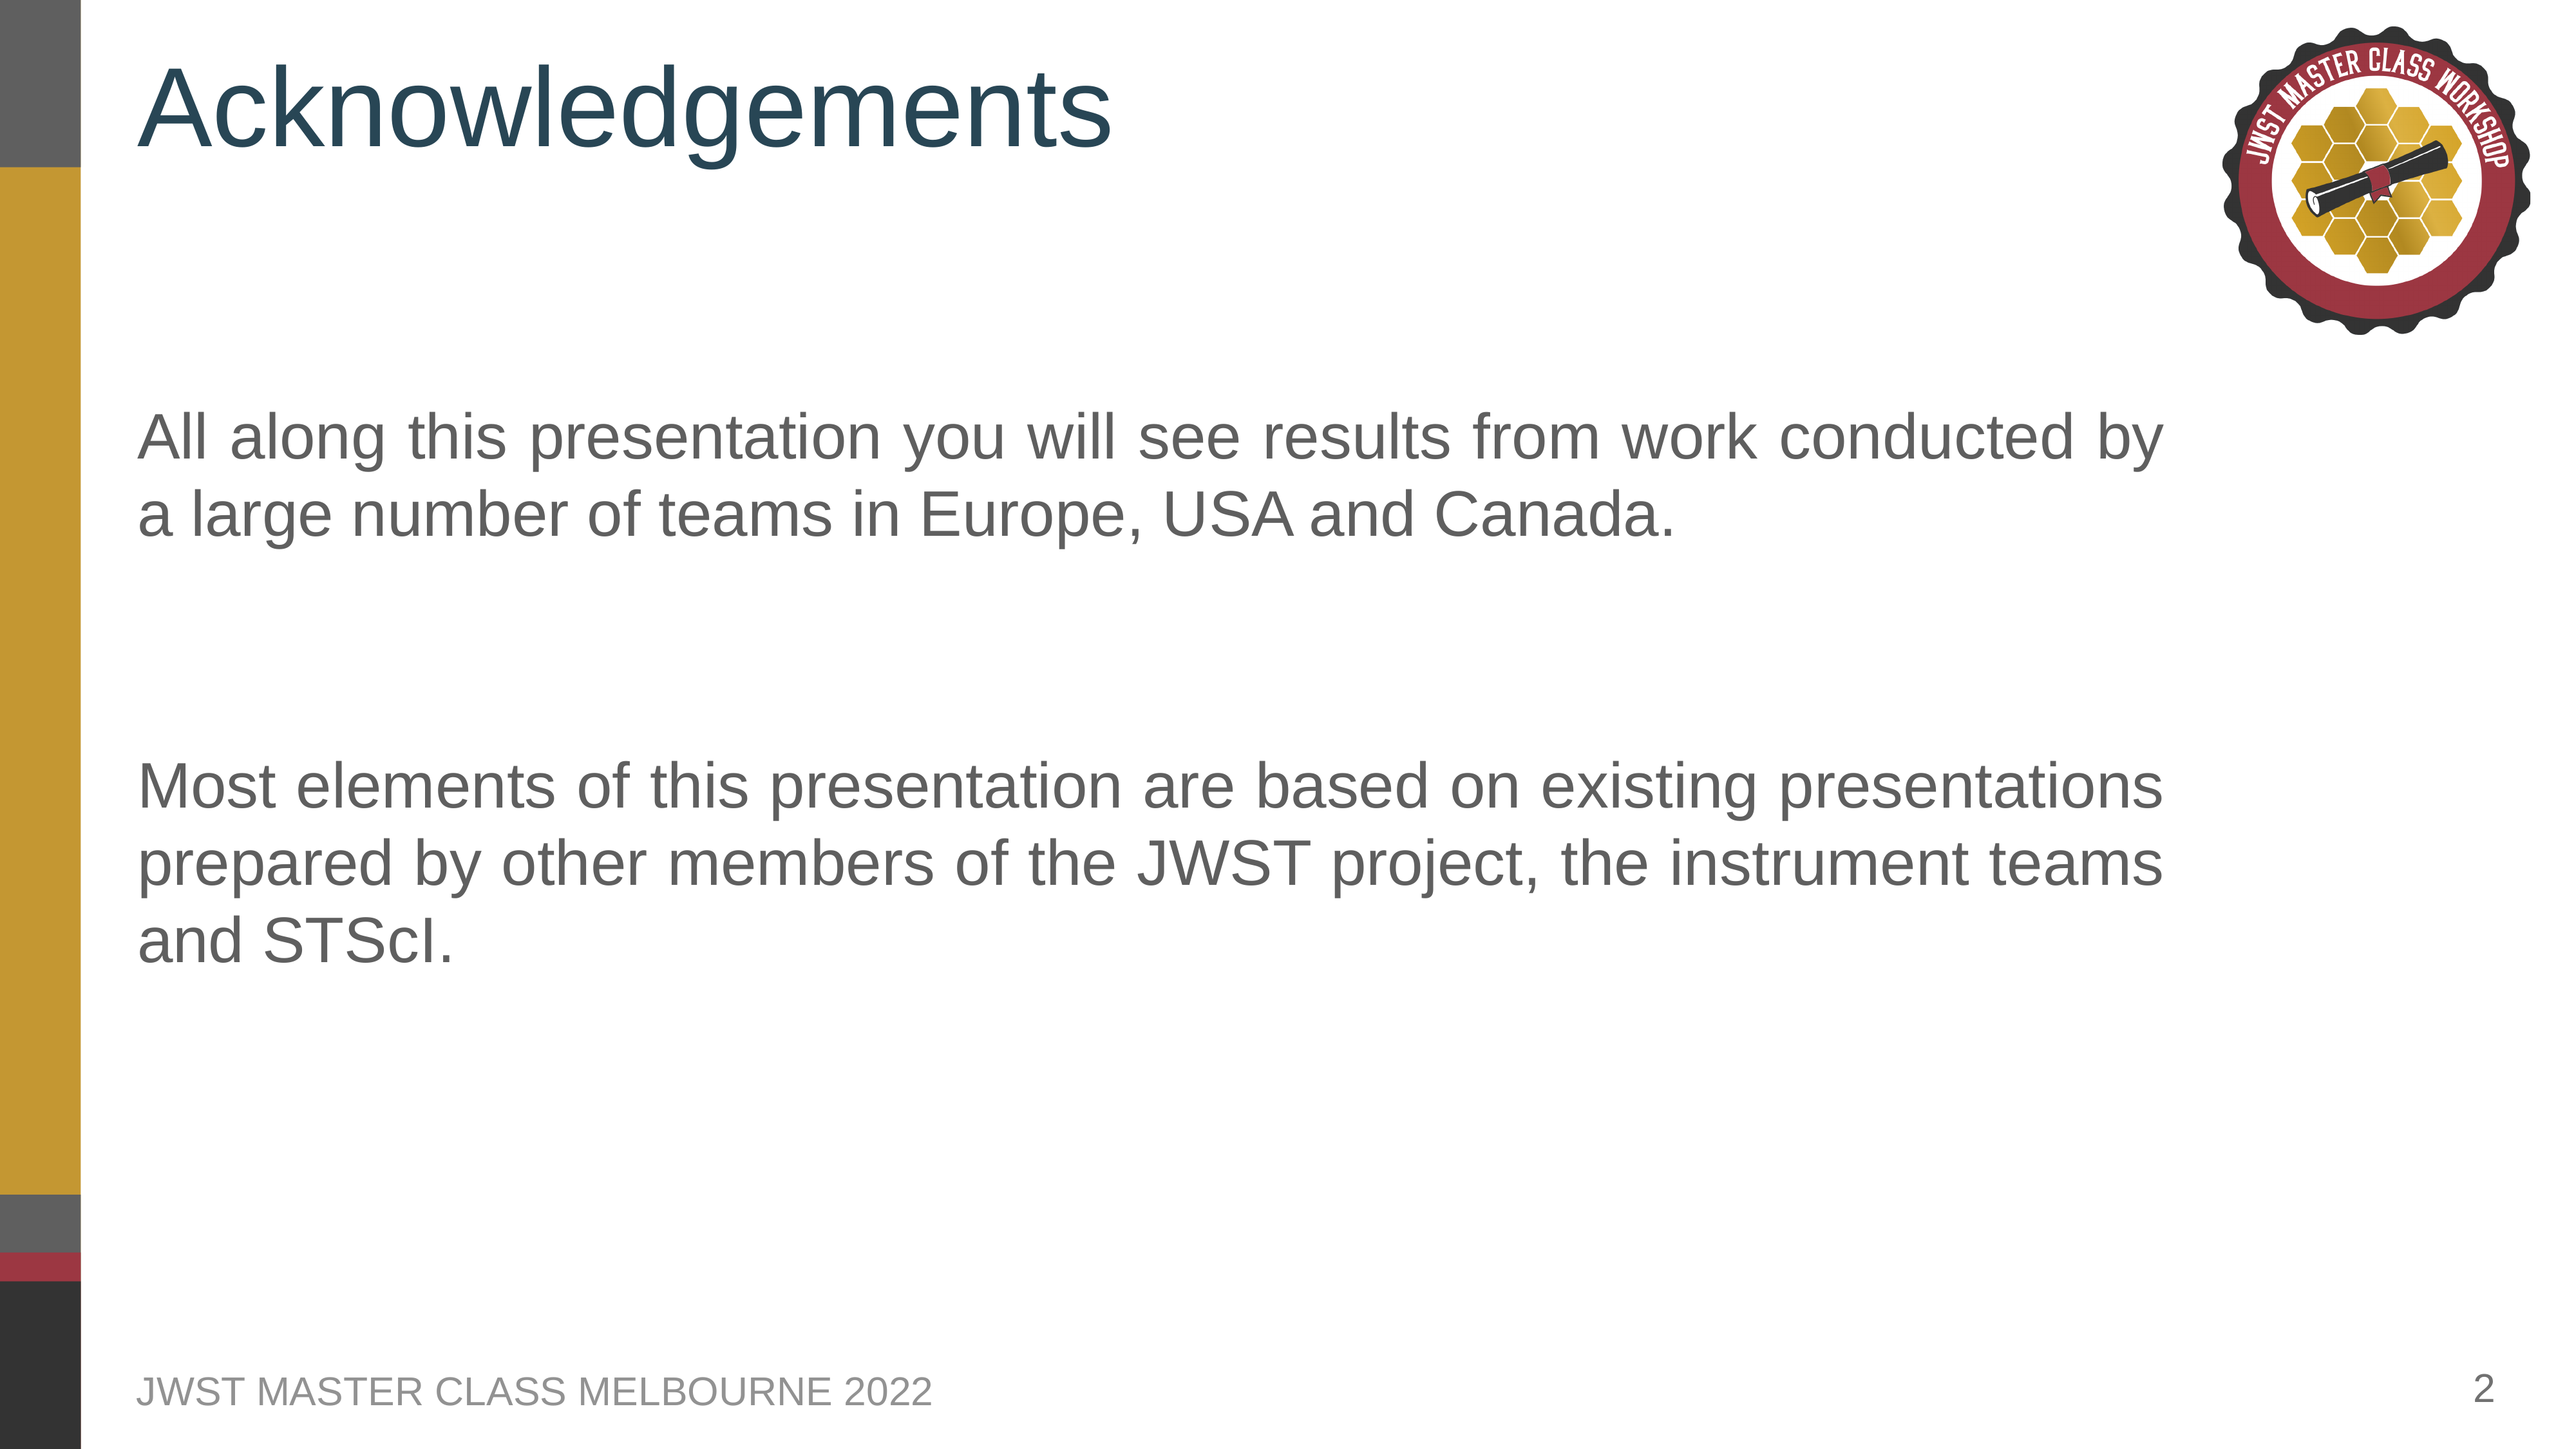

# Acknowledgements

All along this presentation you will see results from work conducted by a large number of teams in Europe, USA and Canada.

Most elements of this presentation are based on existing presentations prepared by other members of the JWST project, the instrument teams and STScI.

2